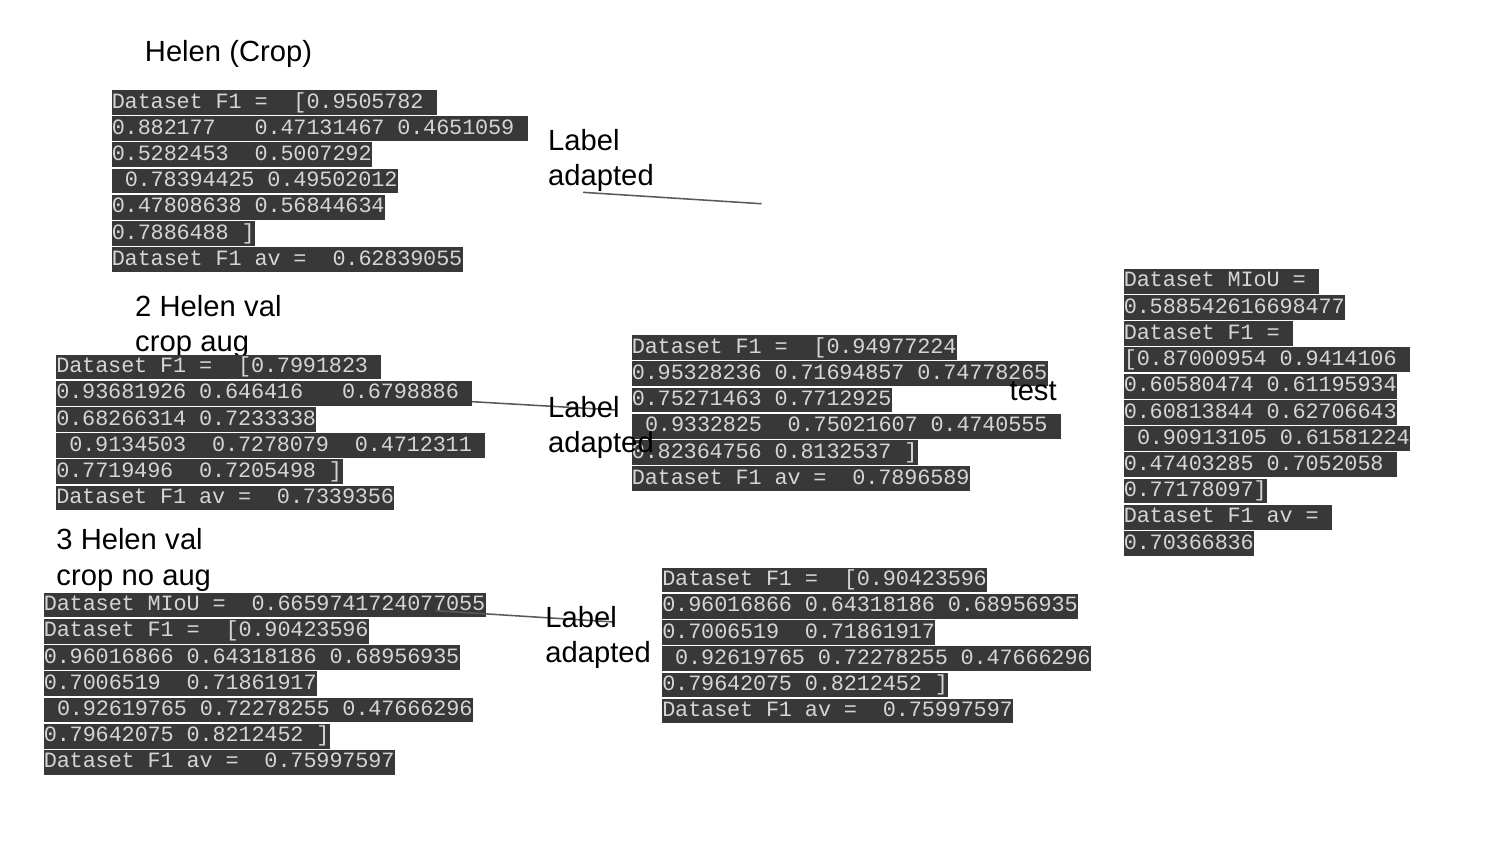

Helen (Crop)
Dataset F1 =  [0.9505782  0.882177   0.47131467 0.4651059  0.5282453  0.5007292
 0.78394425 0.49502012 0.47808638 0.56844634 0.7886488 ]
Dataset F1 av =  0.62839055
Label adapted
Dataset MIoU =  0.588542616698477
Dataset F1 =  [0.87000954 0.9414106  0.60580474 0.61195934 0.60813844 0.62706643
 0.90913105 0.61581224 0.47403285 0.7052058  0.77178097]
Dataset F1 av =  0.70366836
2 Helen val crop aug
Dataset F1 =  [0.94977224 0.95328236 0.71694857 0.74778265 0.75271463 0.7712925
 0.9332825  0.75021607 0.4740555  0.82364756 0.8132537 ]
Dataset F1 av =  0.7896589
Dataset F1 =  [0.7991823  0.93681926 0.646416   0.6798886  0.68266314 0.7233338
 0.9134503  0.7278079  0.4712311  0.7719496  0.7205498 ]
Dataset F1 av =  0.7339356
test
Label adapted
3 Helen val crop no aug
Dataset F1 =  [0.90423596 0.96016866 0.64318186 0.68956935 0.7006519  0.71861917
 0.92619765 0.72278255 0.47666296 0.79642075 0.8212452 ]
Dataset F1 av =  0.75997597
Dataset MIoU =  0.6659741724077055
Dataset F1 =  [0.90423596 0.96016866 0.64318186 0.68956935 0.7006519  0.71861917
 0.92619765 0.72278255 0.47666296 0.79642075 0.8212452 ]
Dataset F1 av =  0.75997597
Label adapted